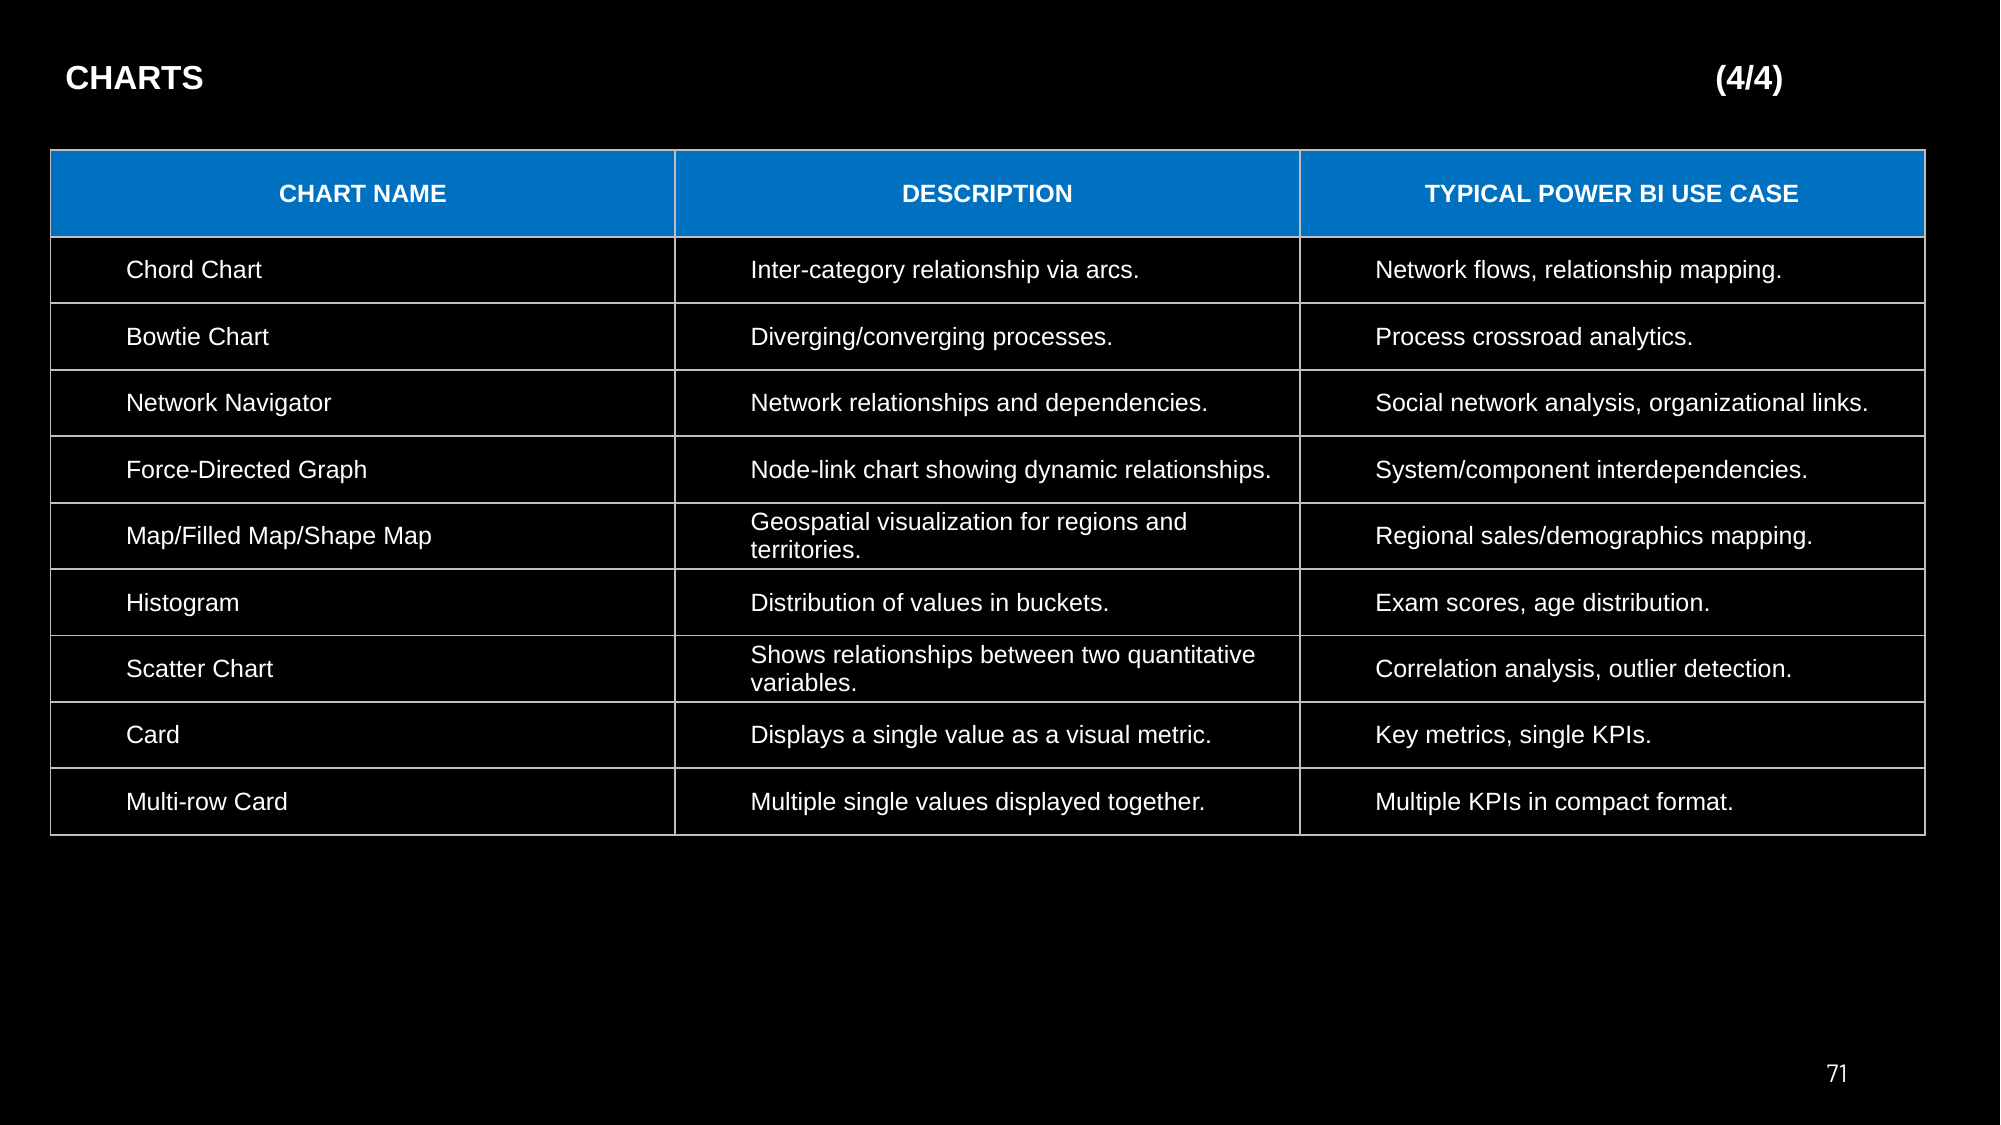

CHARTS											(4/4)
| CHART NAME | DESCRIPTION | TYPICAL POWER BI USE CASE |
| --- | --- | --- |
| Chord Chart | Inter-category relationship via arcs. | Network flows, relationship mapping. |
| Bowtie Chart | Diverging/converging processes. | Process crossroad analytics. |
| Network Navigator | Network relationships and dependencies. | Social network analysis, organizational links. |
| Force-Directed Graph | Node-link chart showing dynamic relationships. | System/component interdependencies. |
| Map/Filled Map/Shape Map | Geospatial visualization for regions and territories. | Regional sales/demographics mapping. |
| Histogram | Distribution of values in buckets. | Exam scores, age distribution. |
| Scatter Chart | Shows relationships between two quantitative variables. | Correlation analysis, outlier detection. |
| Card | Displays a single value as a visual metric. | Key metrics, single KPIs. |
| Multi-row Card | Multiple single values displayed together. | Multiple KPIs in compact format. |
71